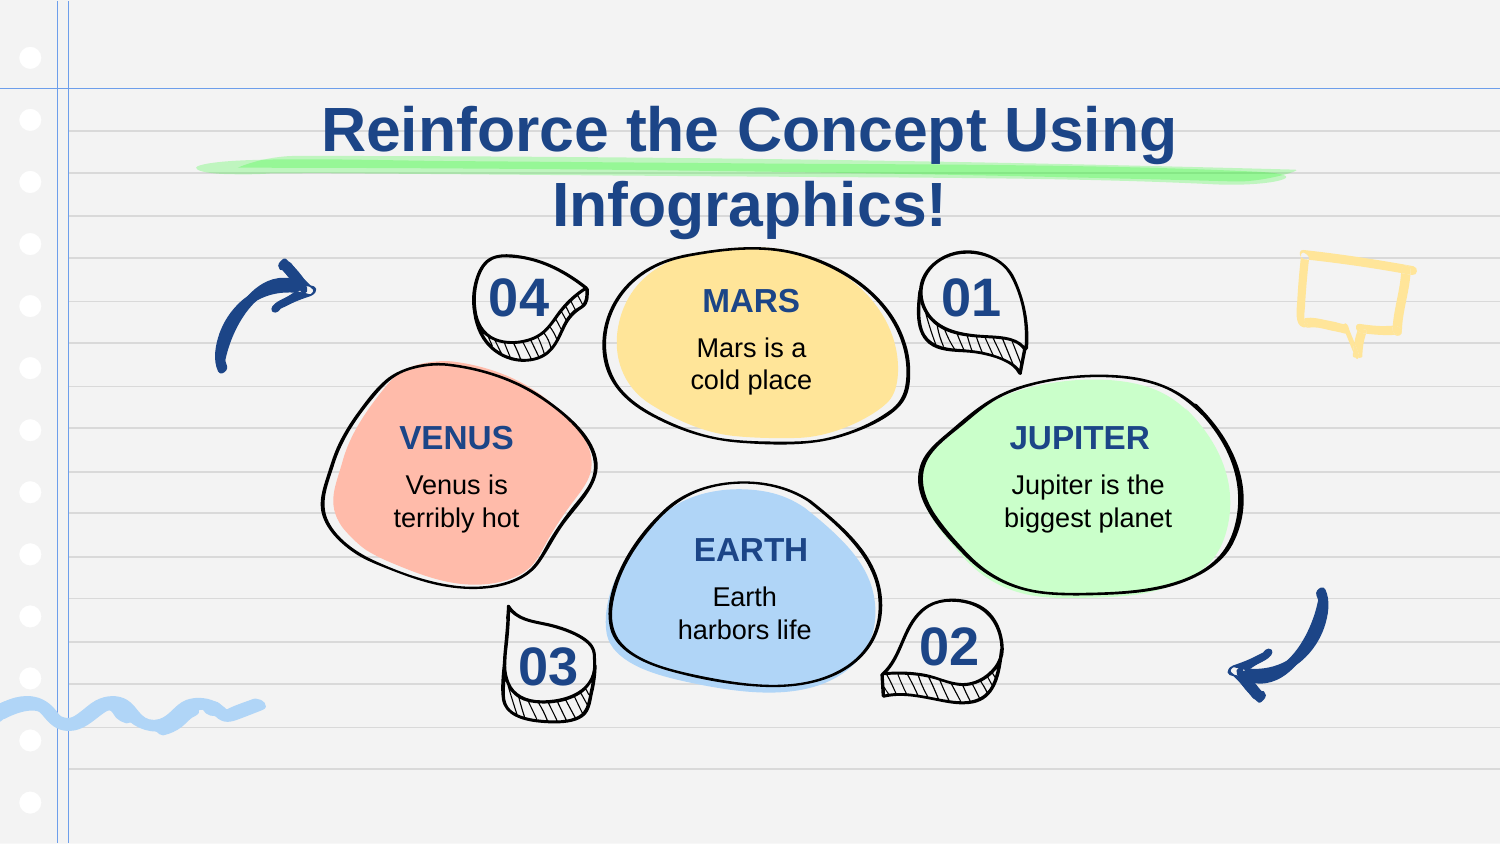

# Reinforce the Concept Using Infographics!

MARS
Mars is a cold place

01

04

VENUS
Venus is terribly hot

JUPITER
Jupiter is the biggest planet

EARTH
Earth harbors life

02

03